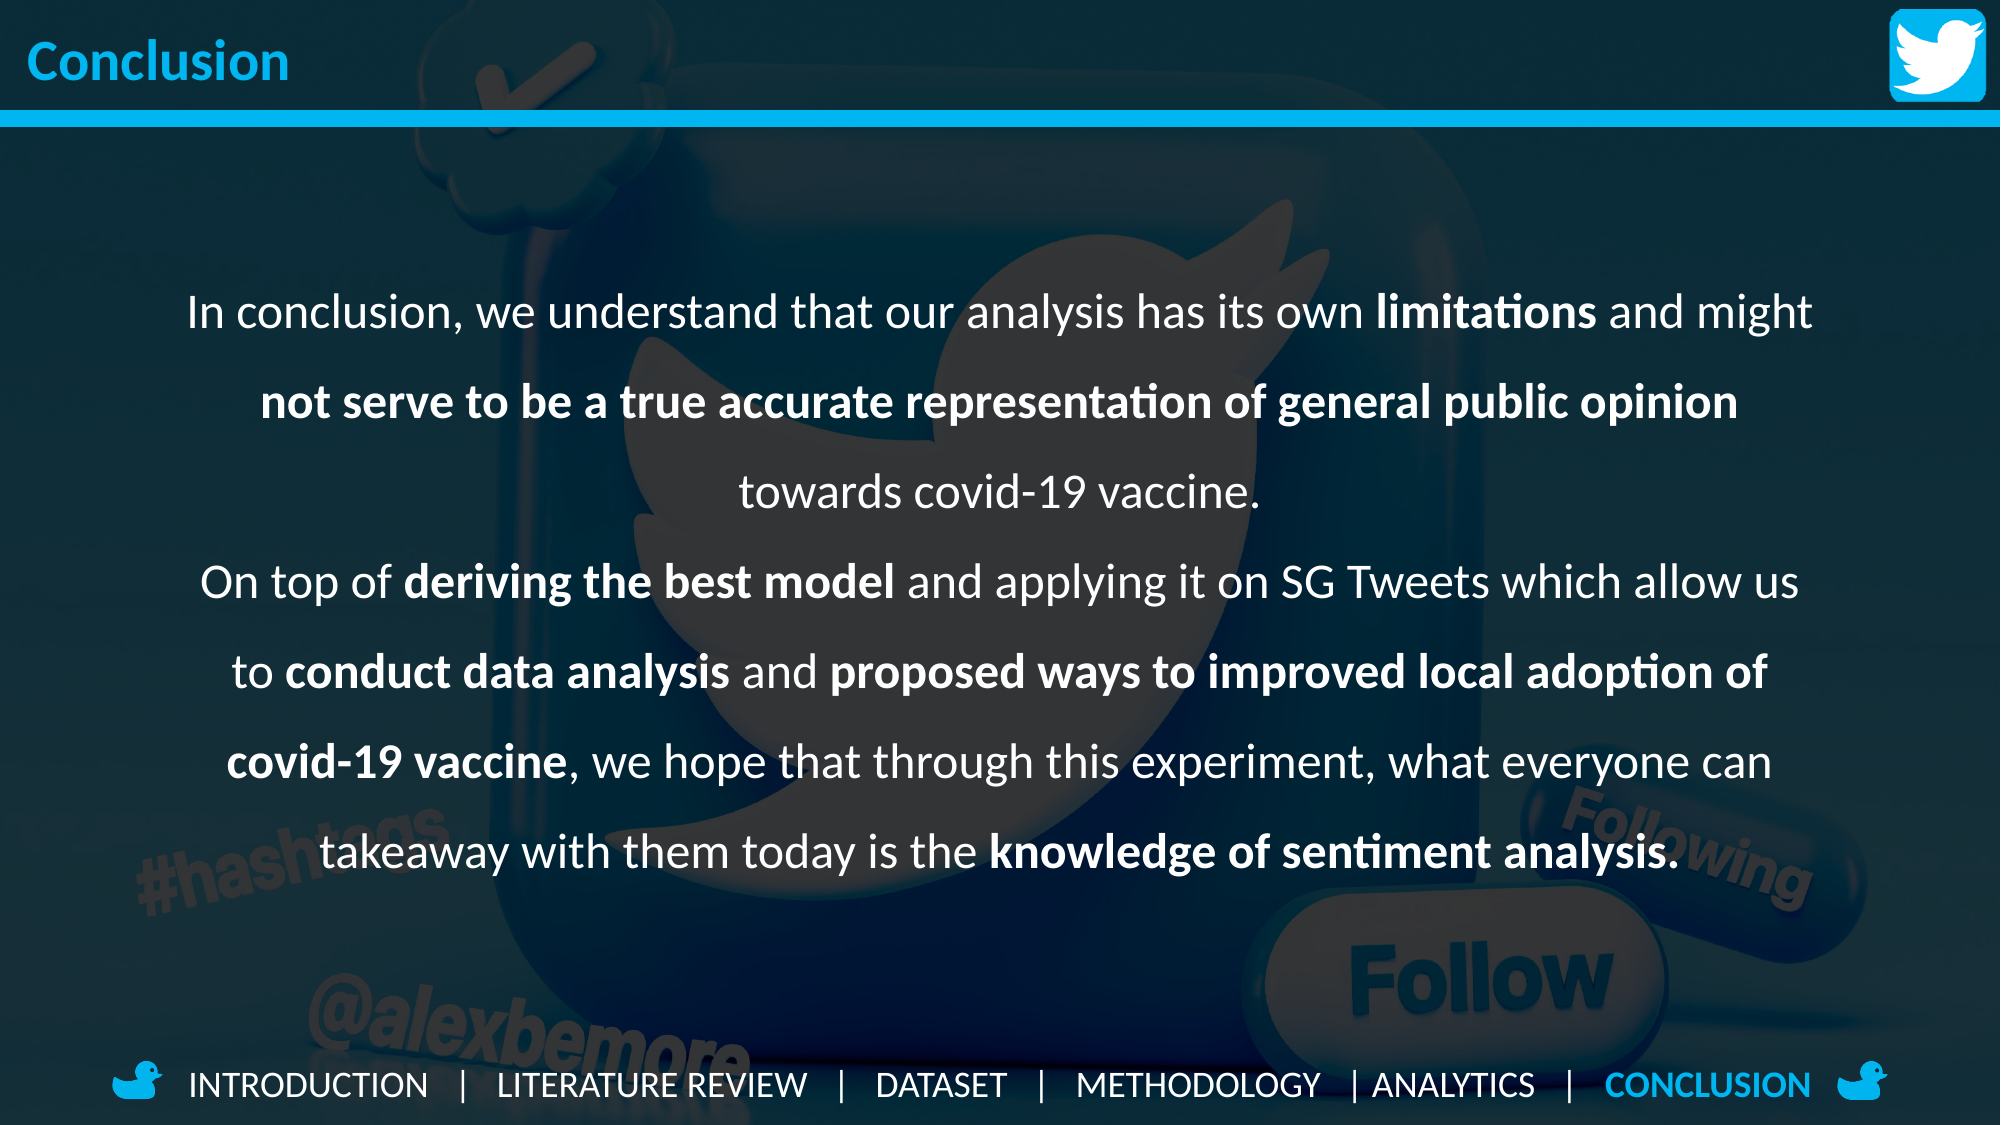

Conclusion
In conclusion, we understand that our analysis has its own limitations and might not serve to be a true accurate representation of general public opinion towards covid-19 vaccine.
On top of deriving the best model and applying it on SG Tweets which allow us to conduct data analysis and proposed ways to improved local adoption of covid-19 vaccine, we hope that through this experiment, what everyone can takeaway with them today is the knowledge of sentiment analysis.